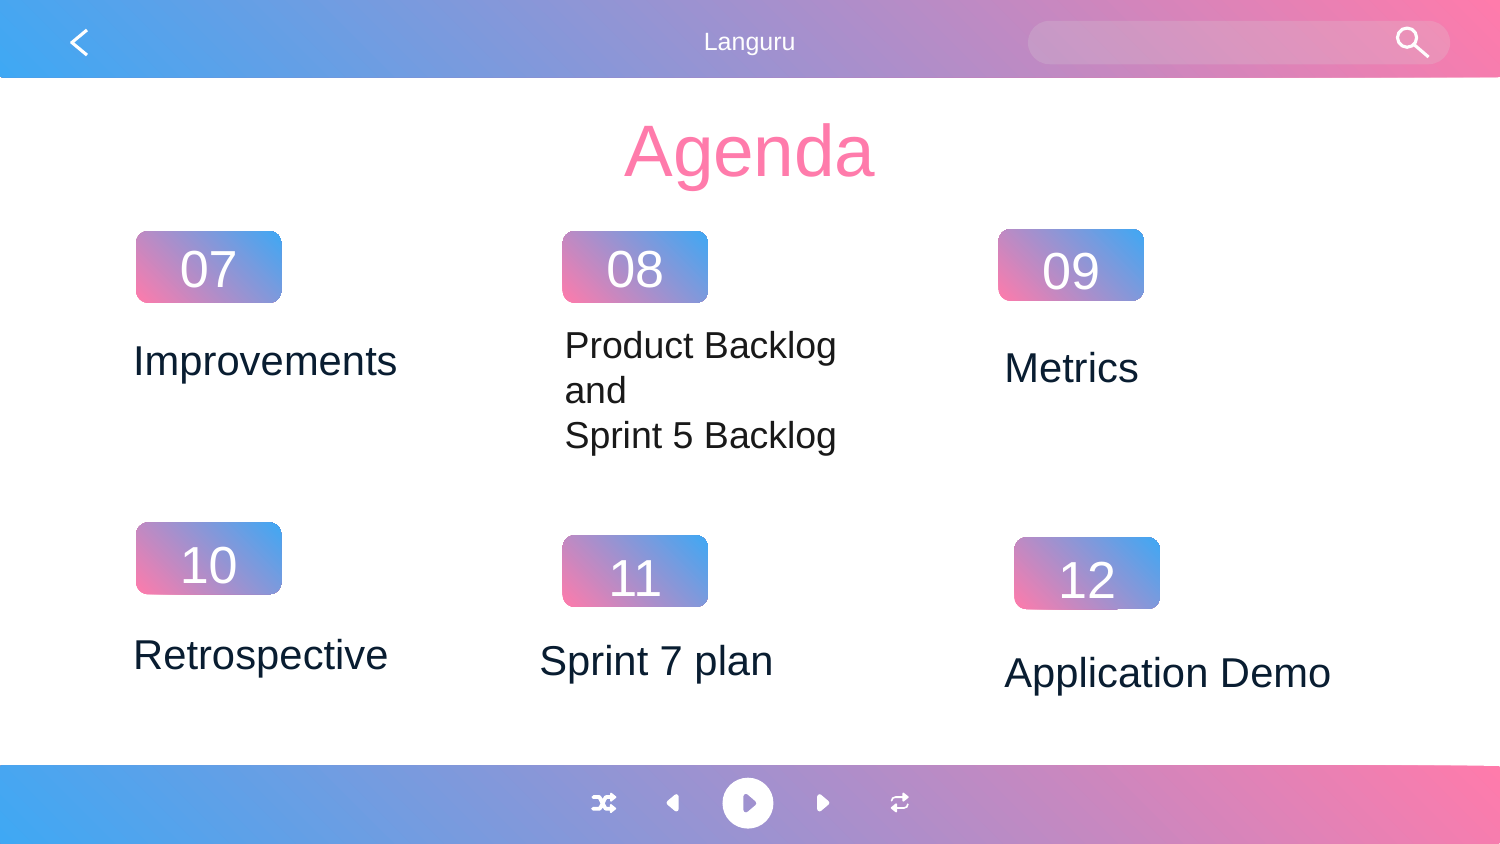

Languru

# Agenda

07

08
09
Improvements
Product Backlog
and
Sprint 5 Backlog
Metrics

10

11
12

Sprint 7 plan
Retrospective
Application Demo